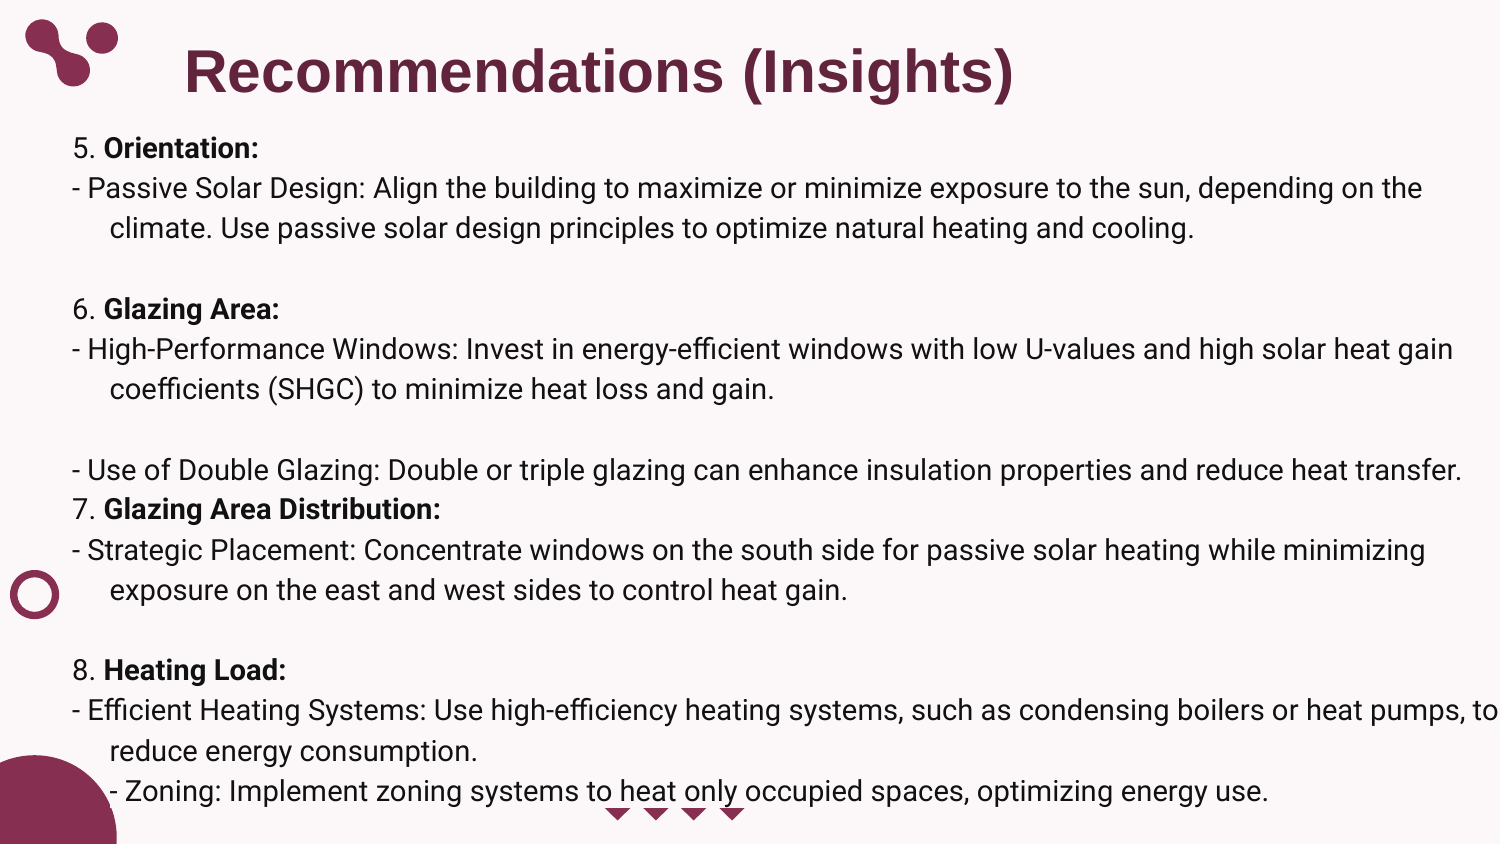

# Recommendations (Insights)
5. Orientation:
- Passive Solar Design: Align the building to maximize or minimize exposure to the sun, depending on the climate. Use passive solar design principles to optimize natural heating and cooling.

6. Glazing Area:
- High-Performance Windows: Invest in energy-efficient windows with low U-values and high solar heat gain coefficients (SHGC) to minimize heat loss and gain.

- Use of Double Glazing: Double or triple glazing can enhance insulation properties and reduce heat transfer.
7. Glazing Area Distribution:
- Strategic Placement: Concentrate windows on the south side for passive solar heating while minimizing exposure on the east and west sides to control heat gain.

8. Heating Load:
- Efficient Heating Systems: Use high-efficiency heating systems, such as condensing boilers or heat pumps, to reduce energy consumption.
- Zoning: Implement zoning systems to heat only occupied spaces, optimizing energy use.